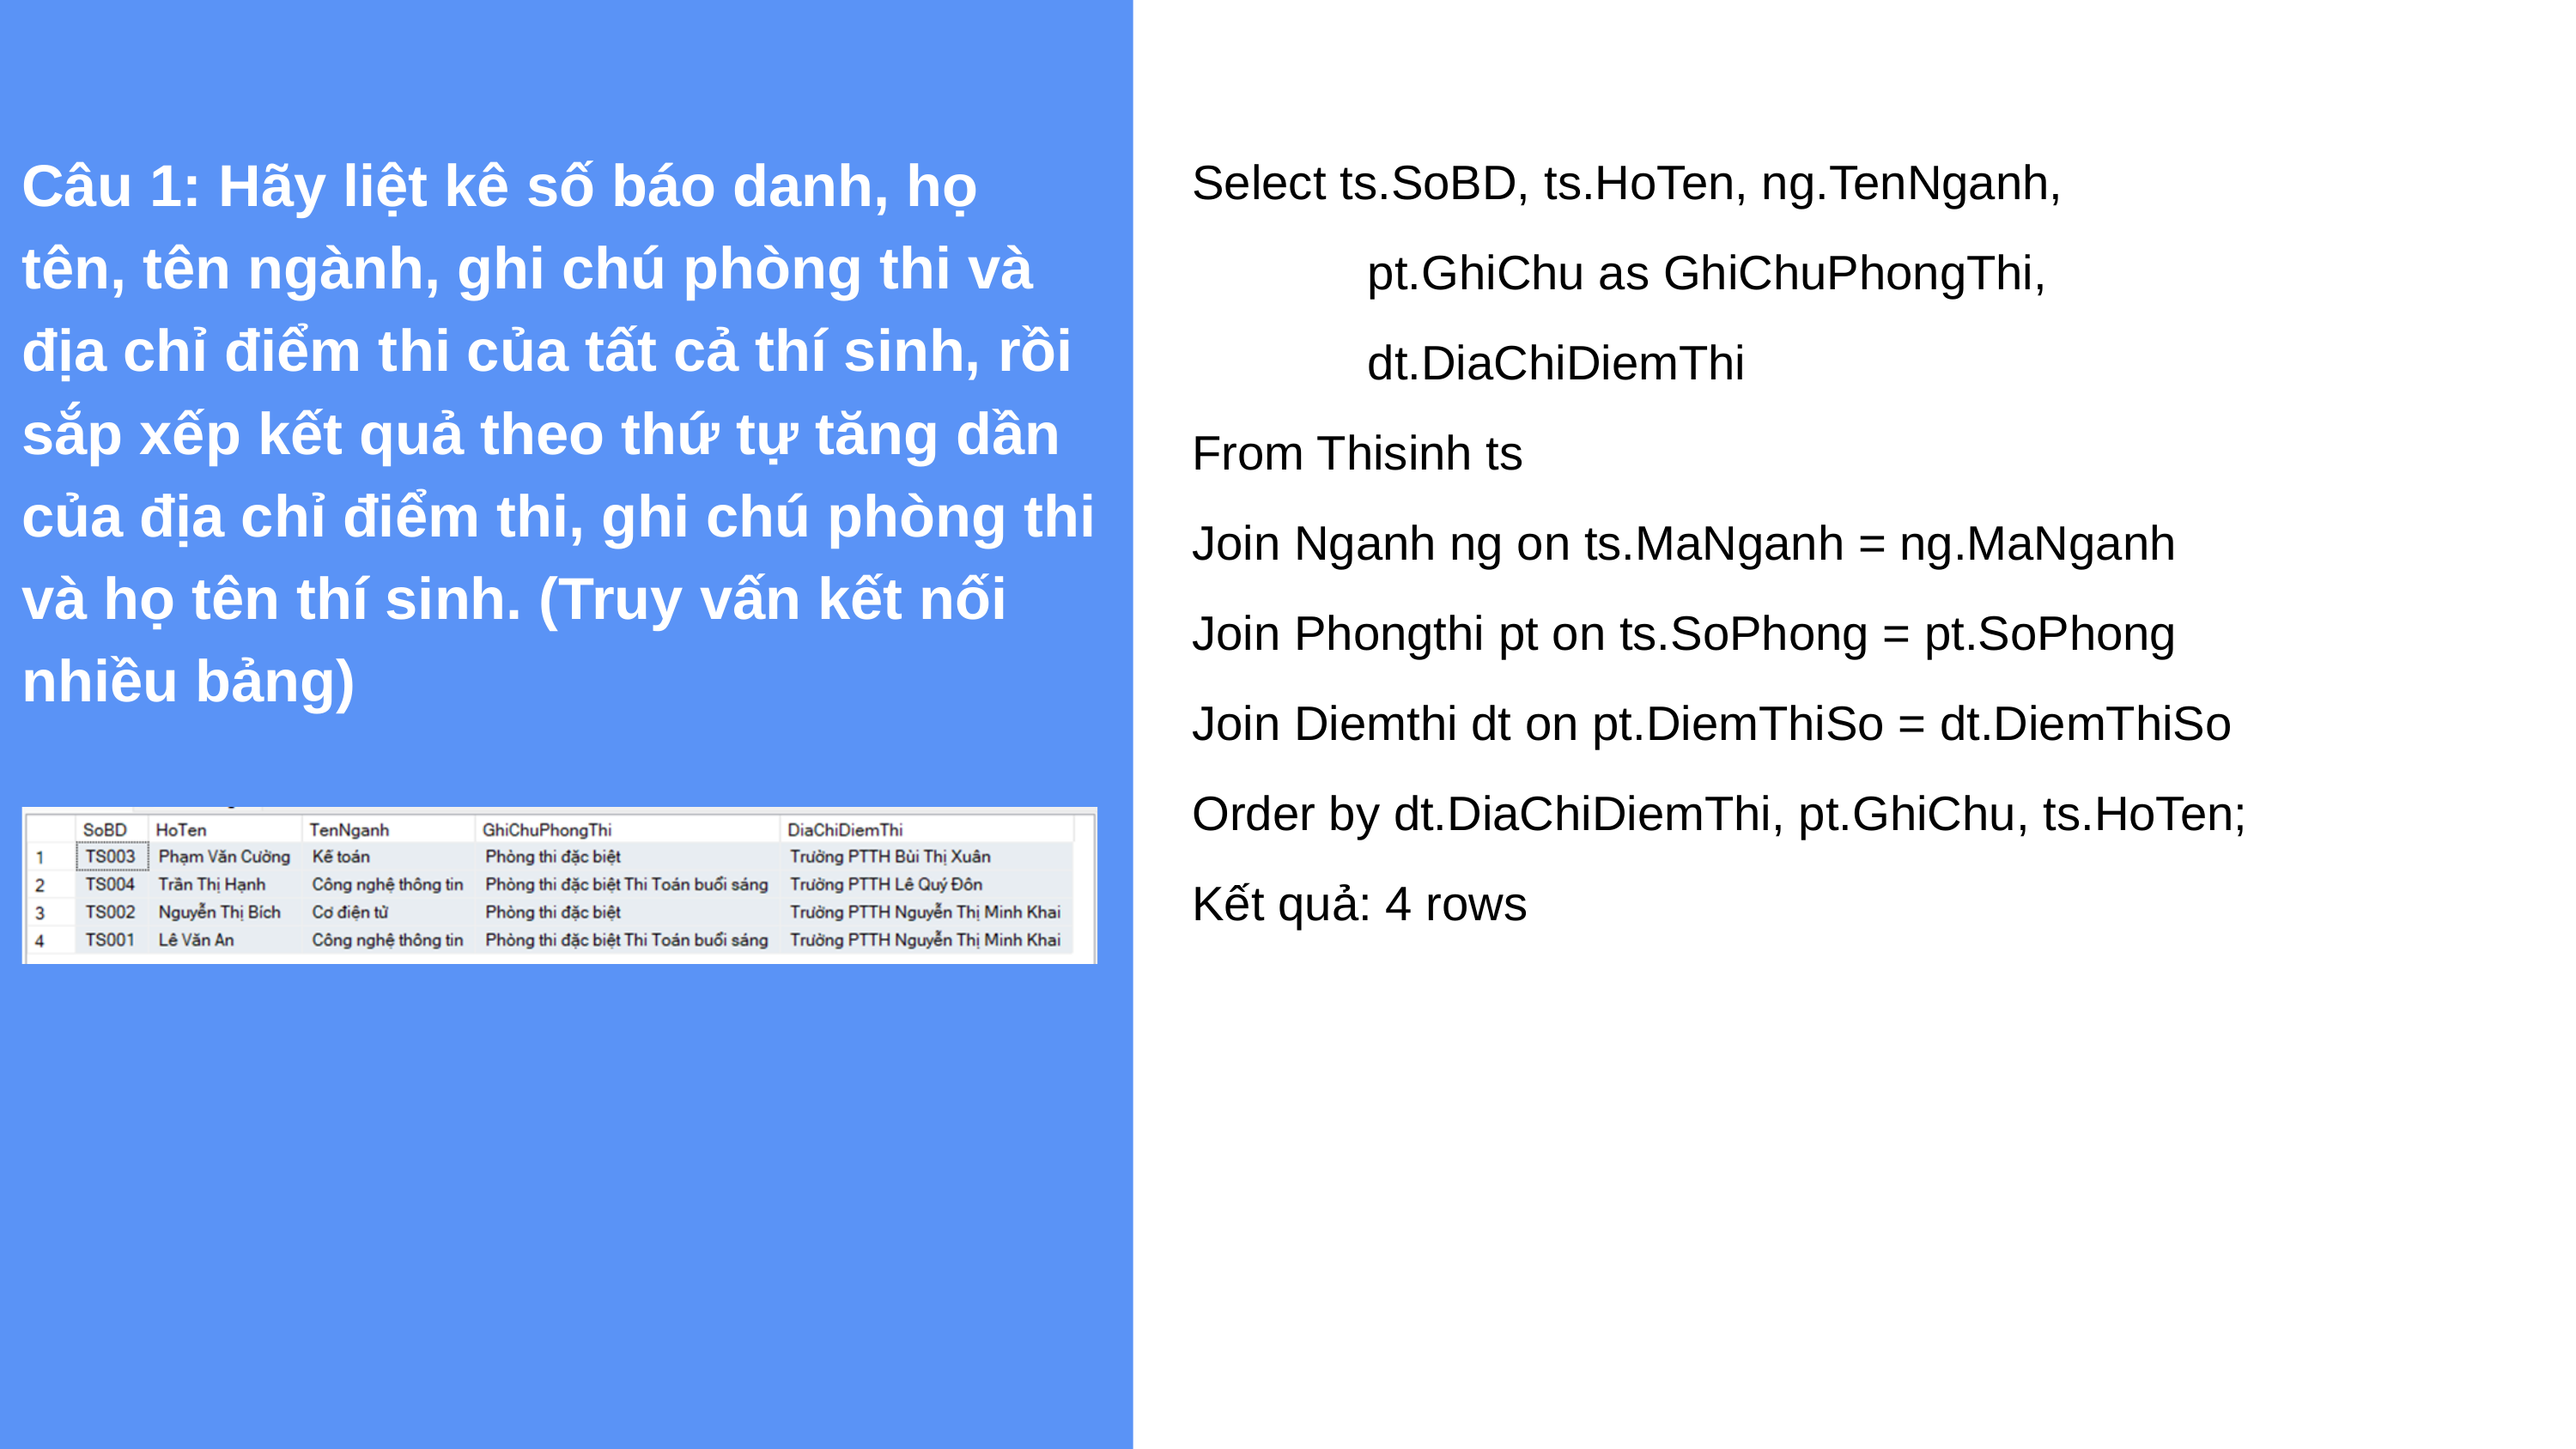

Select ts.SoBD, ts.HoTen, ng.TenNganh,
             pt.GhiChu as GhiChuPhongThi,
             dt.DiaChiDiemThi
From Thisinh ts
Join Nganh ng on ts.MaNganh = ng.MaNganh
Join Phongthi pt on ts.SoPhong = pt.SoPhong
Join Diemthi dt on pt.DiemThiSo = dt.DiemThiSo
Order by dt.DiaChiDiemThi, pt.GhiChu, ts.HoTen;
Kết quả: 4 rows

Câu 1: Hãy liệt kê số báo danh, họ tên, tên ngành, ghi chú phòng thi và địa chỉ điểm thi của tất cả thí sinh, rồi sắp xếp kết quả theo thứ tự tăng dần của địa chỉ điểm thi, ghi chú phòng thi và họ tên thí sinh. (Truy vấn kết nối nhiều bảng)